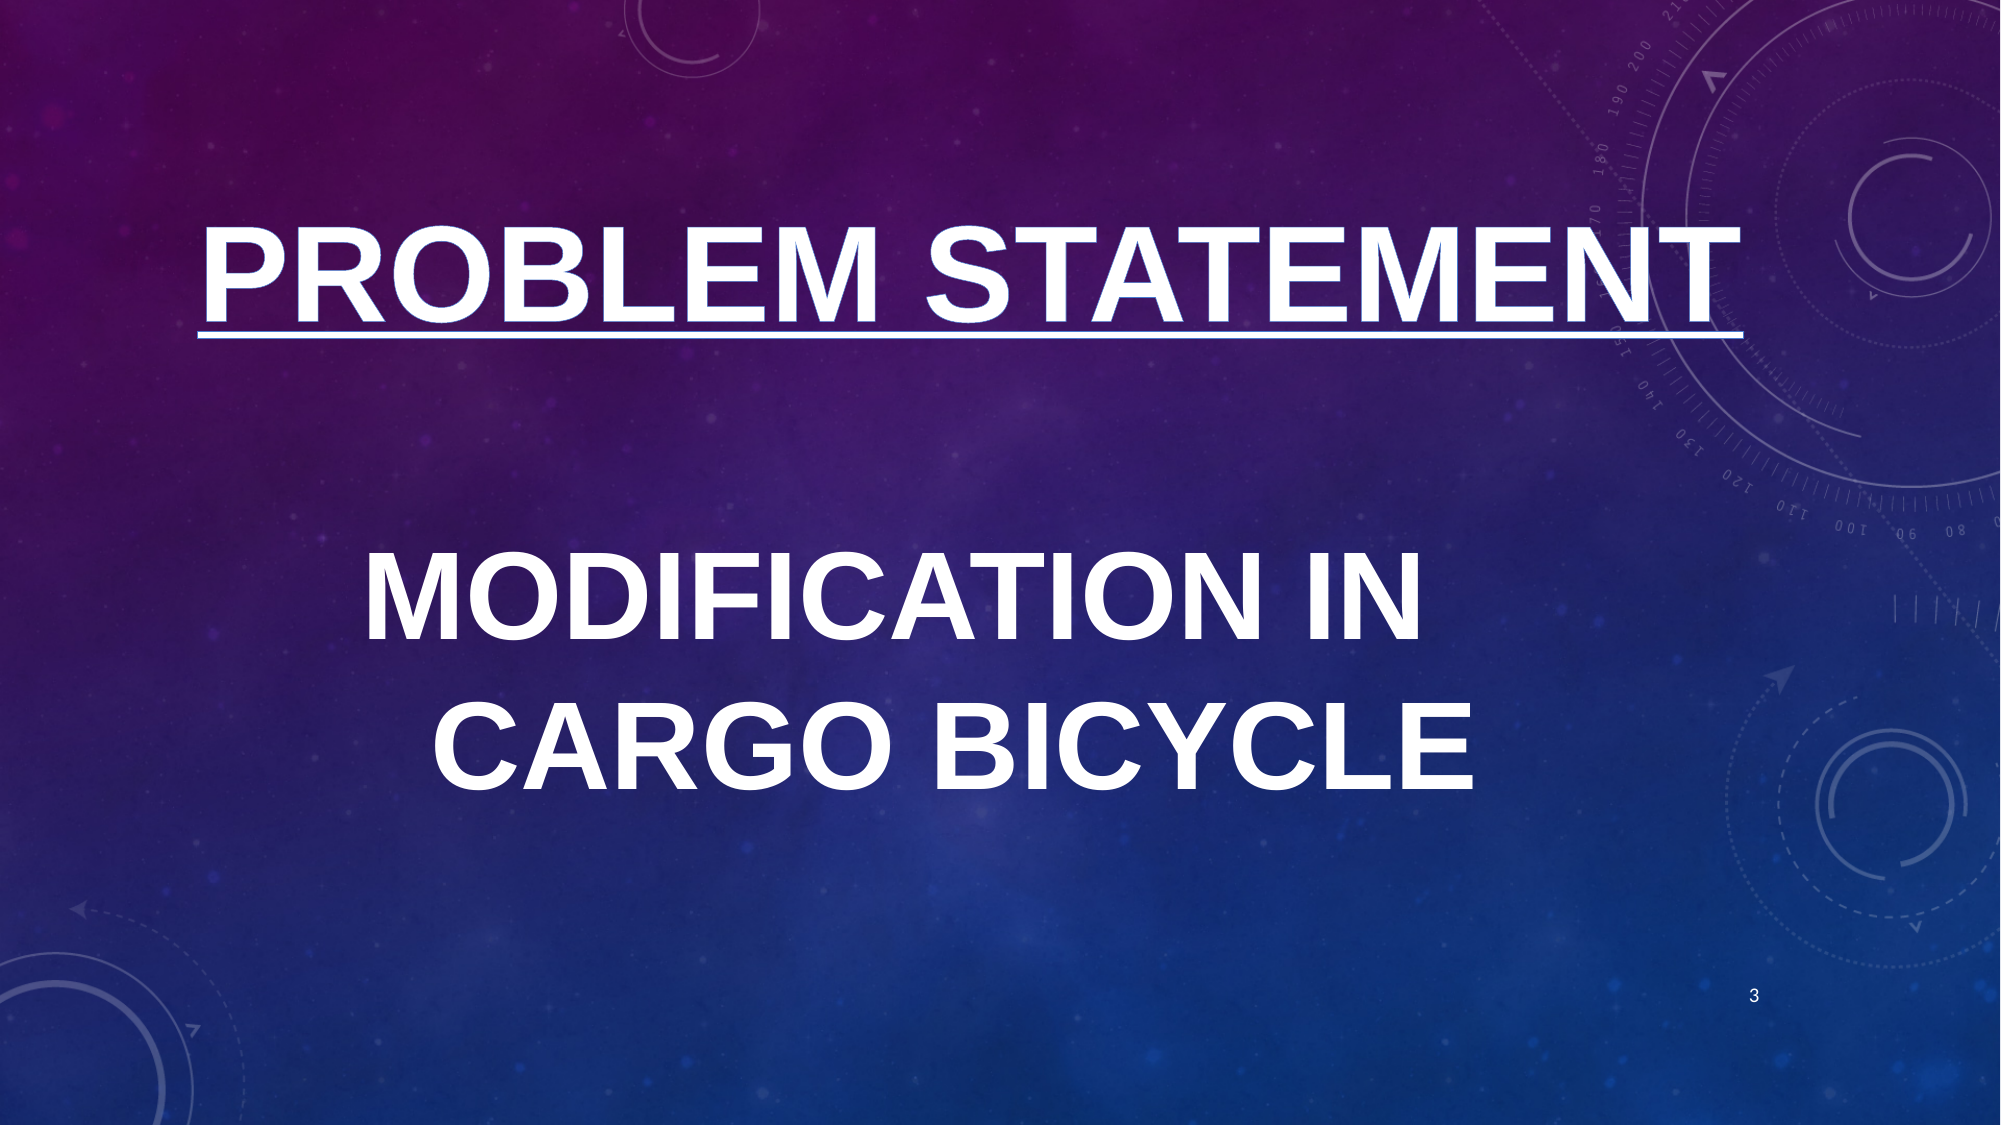

PROBLEM STATEMENT

     MODIFICATION IN
        CARGO BICYCLE

3